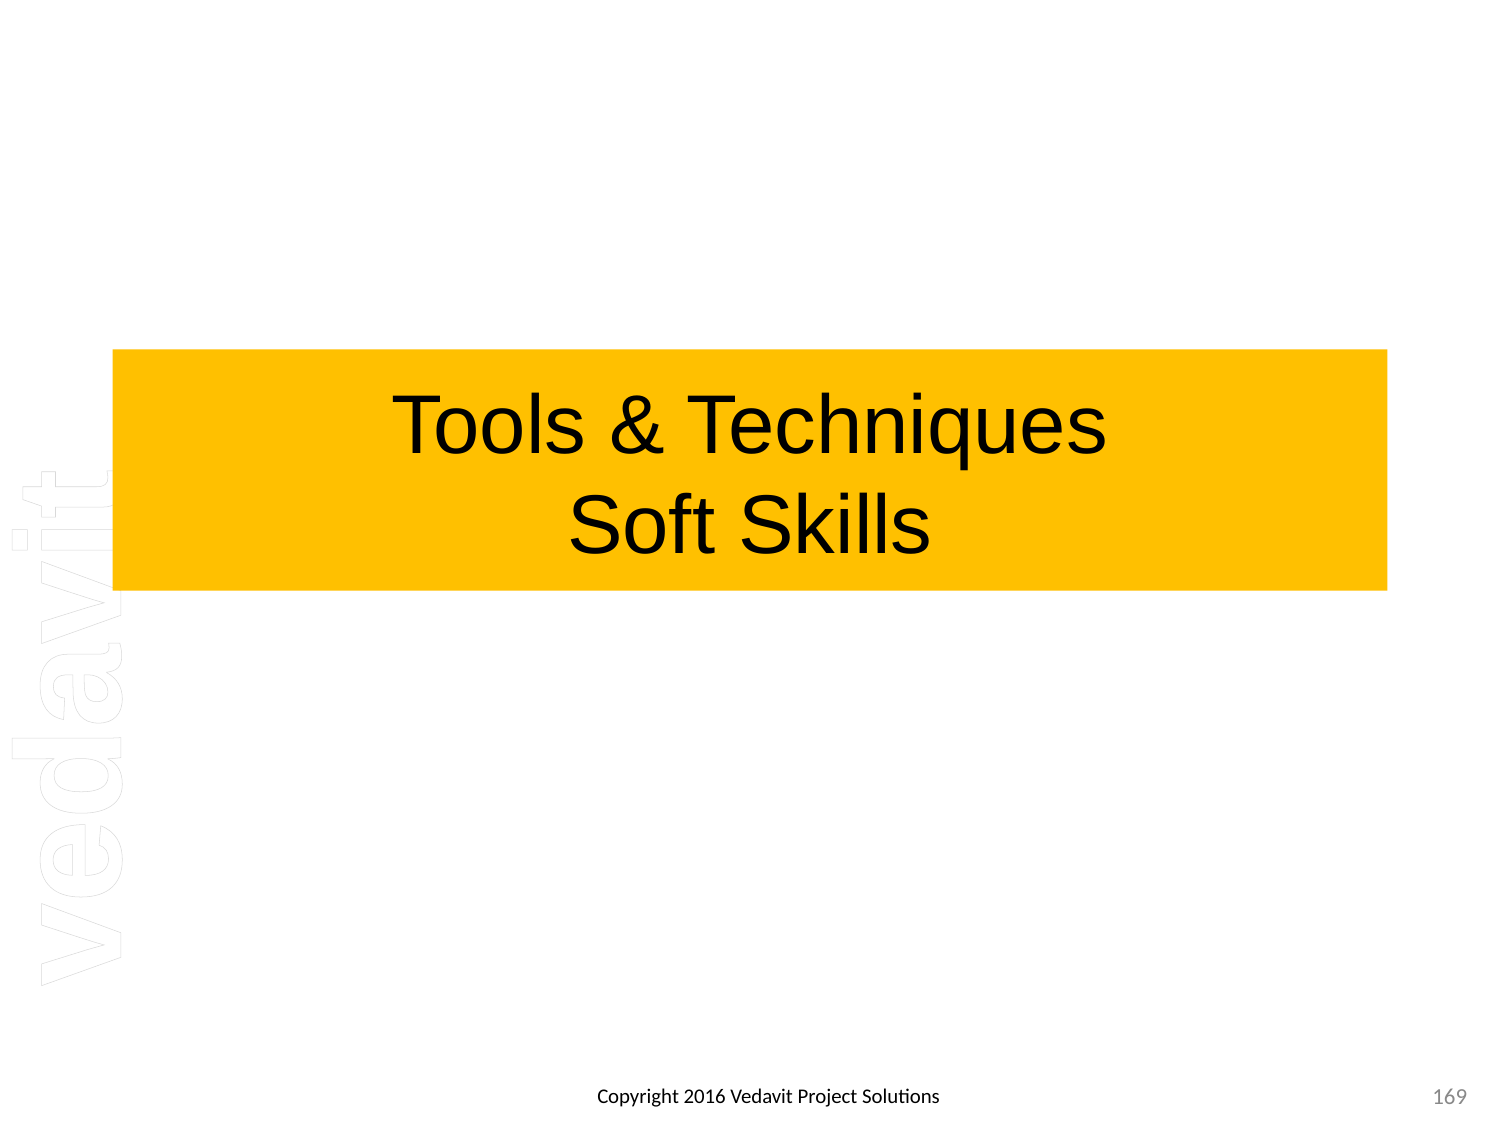

# Tools & Techniques Soft Skills

169